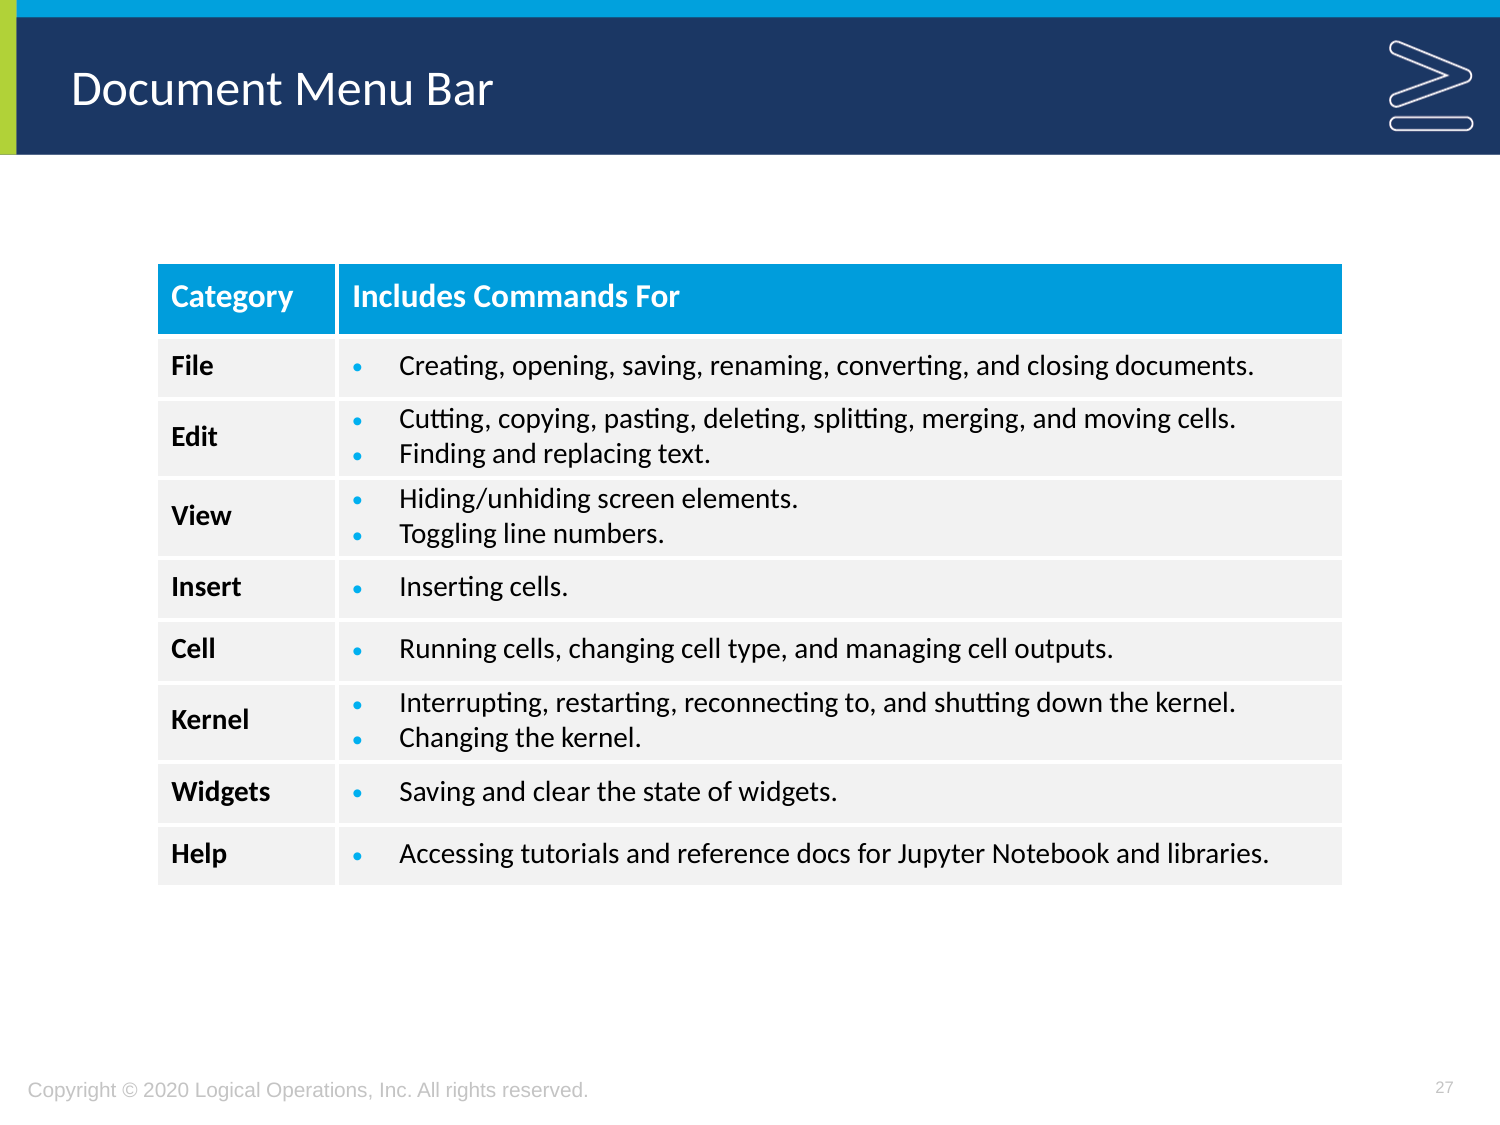

# Document Menu Bar
| Category | Includes Commands For |
| --- | --- |
| File | Creating, opening, saving, renaming, converting, and closing documents. |
| Edit | Cutting, copying, pasting, deleting, splitting, merging, and moving cells. Finding and replacing text. |
| View | Hiding/unhiding screen elements. Toggling line numbers. |
| Insert | Inserting cells. |
| Cell | Running cells, changing cell type, and managing cell outputs. |
| Kernel | Interrupting, restarting, reconnecting to, and shutting down the kernel. Changing the kernel. |
| Widgets | Saving and clear the state of widgets. |
| Help | Accessing tutorials and reference docs for Jupyter Notebook and libraries. |
27